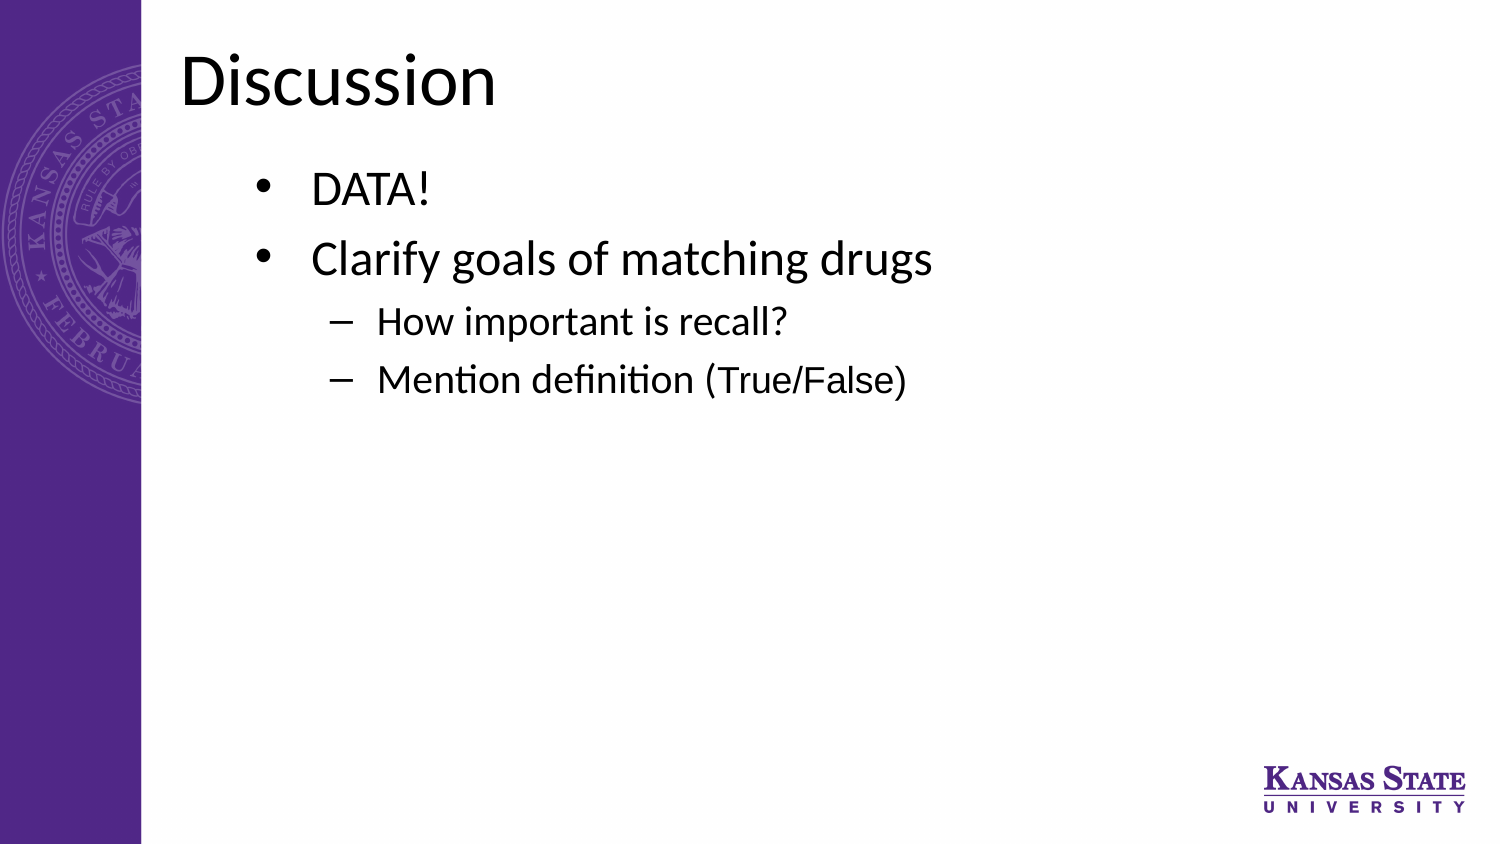

# Discussion
DATA!
Clarify goals of matching drugs
How important is recall?
Mention definition (True/False)